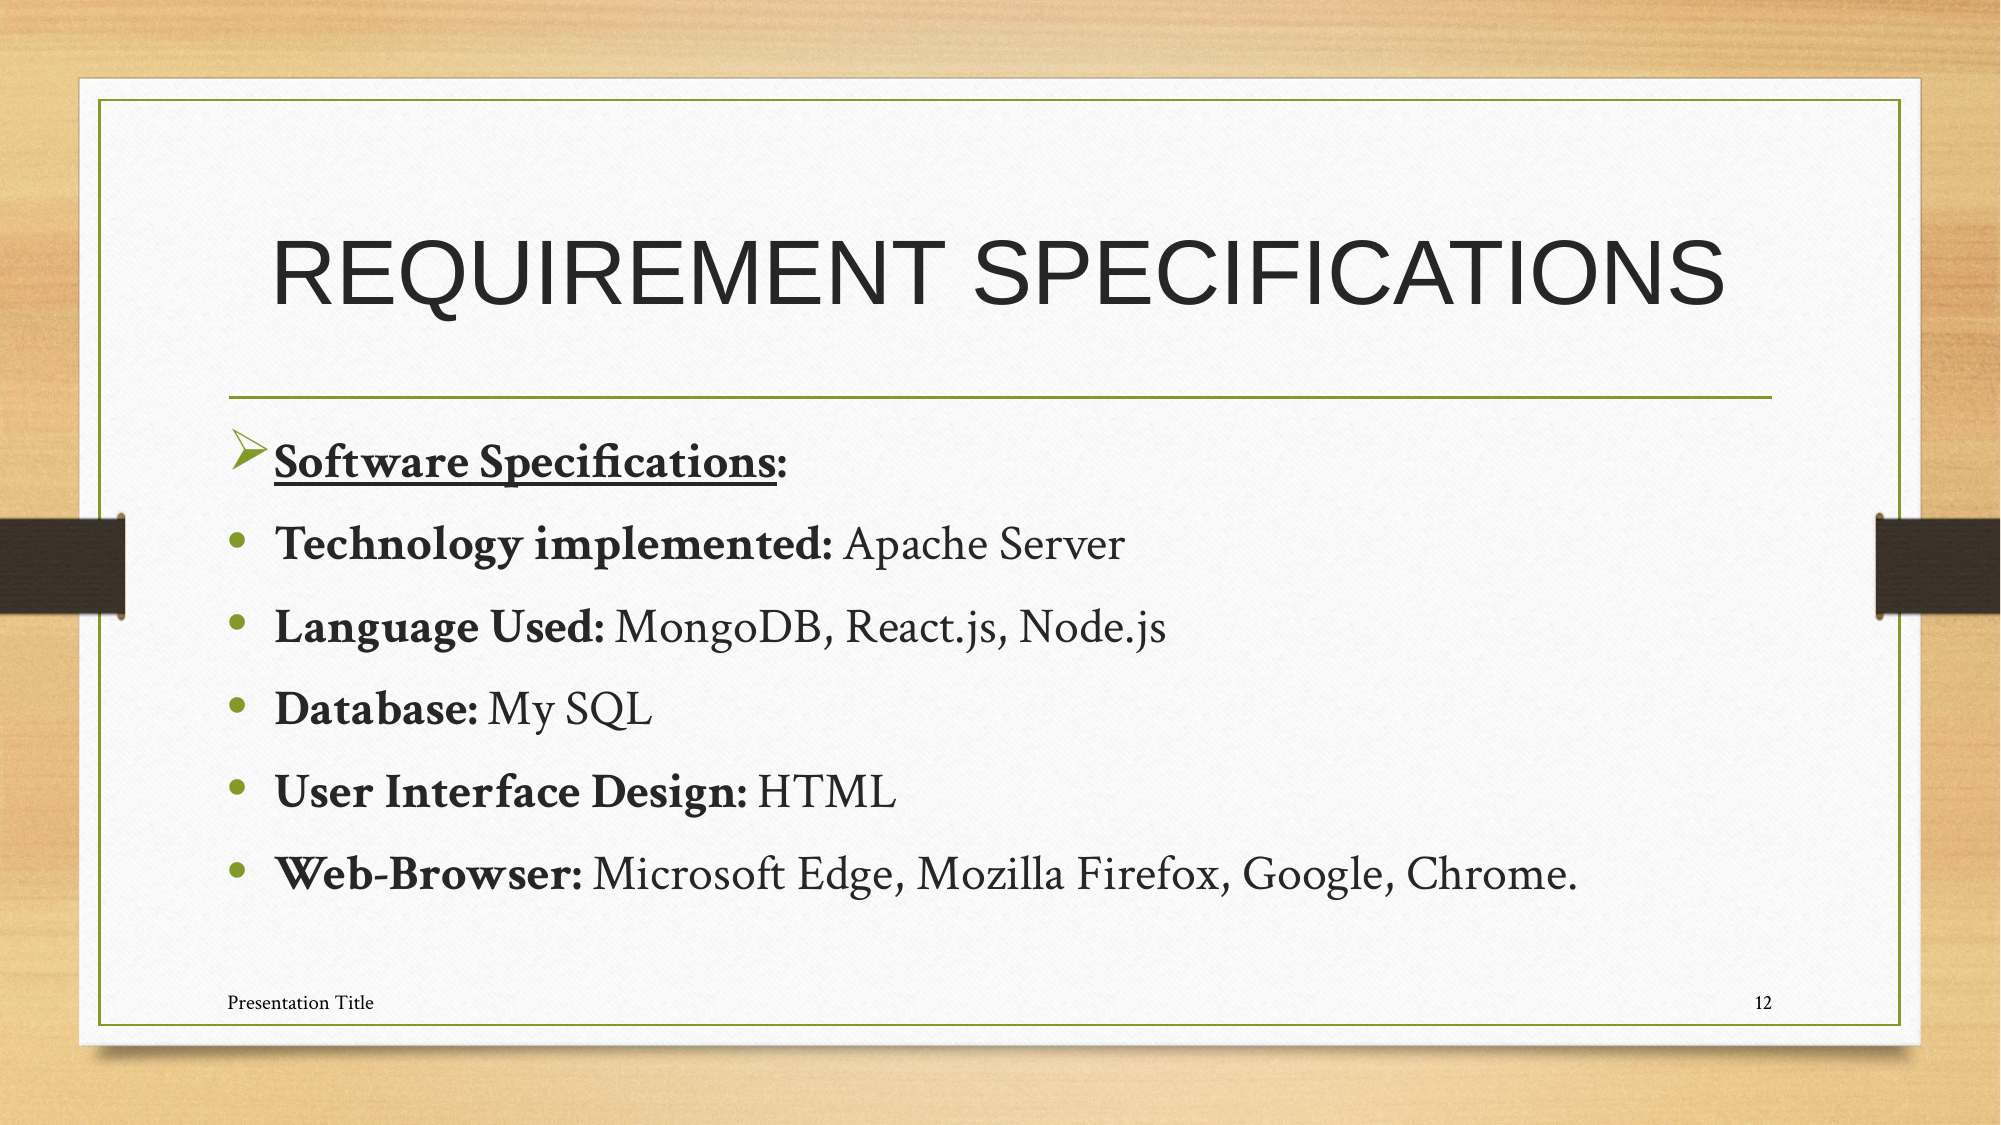

# REQUIREMENT SPECIFICATIONS
Software Specifications:
Technology implemented: Apache Server
Language Used: MongoDB, React.js, Node.js
Database: My SQL
User Interface Design: HTML
Web-Browser: Microsoft Edge, Mozilla Firefox, Google, Chrome.

Presentation Title
12